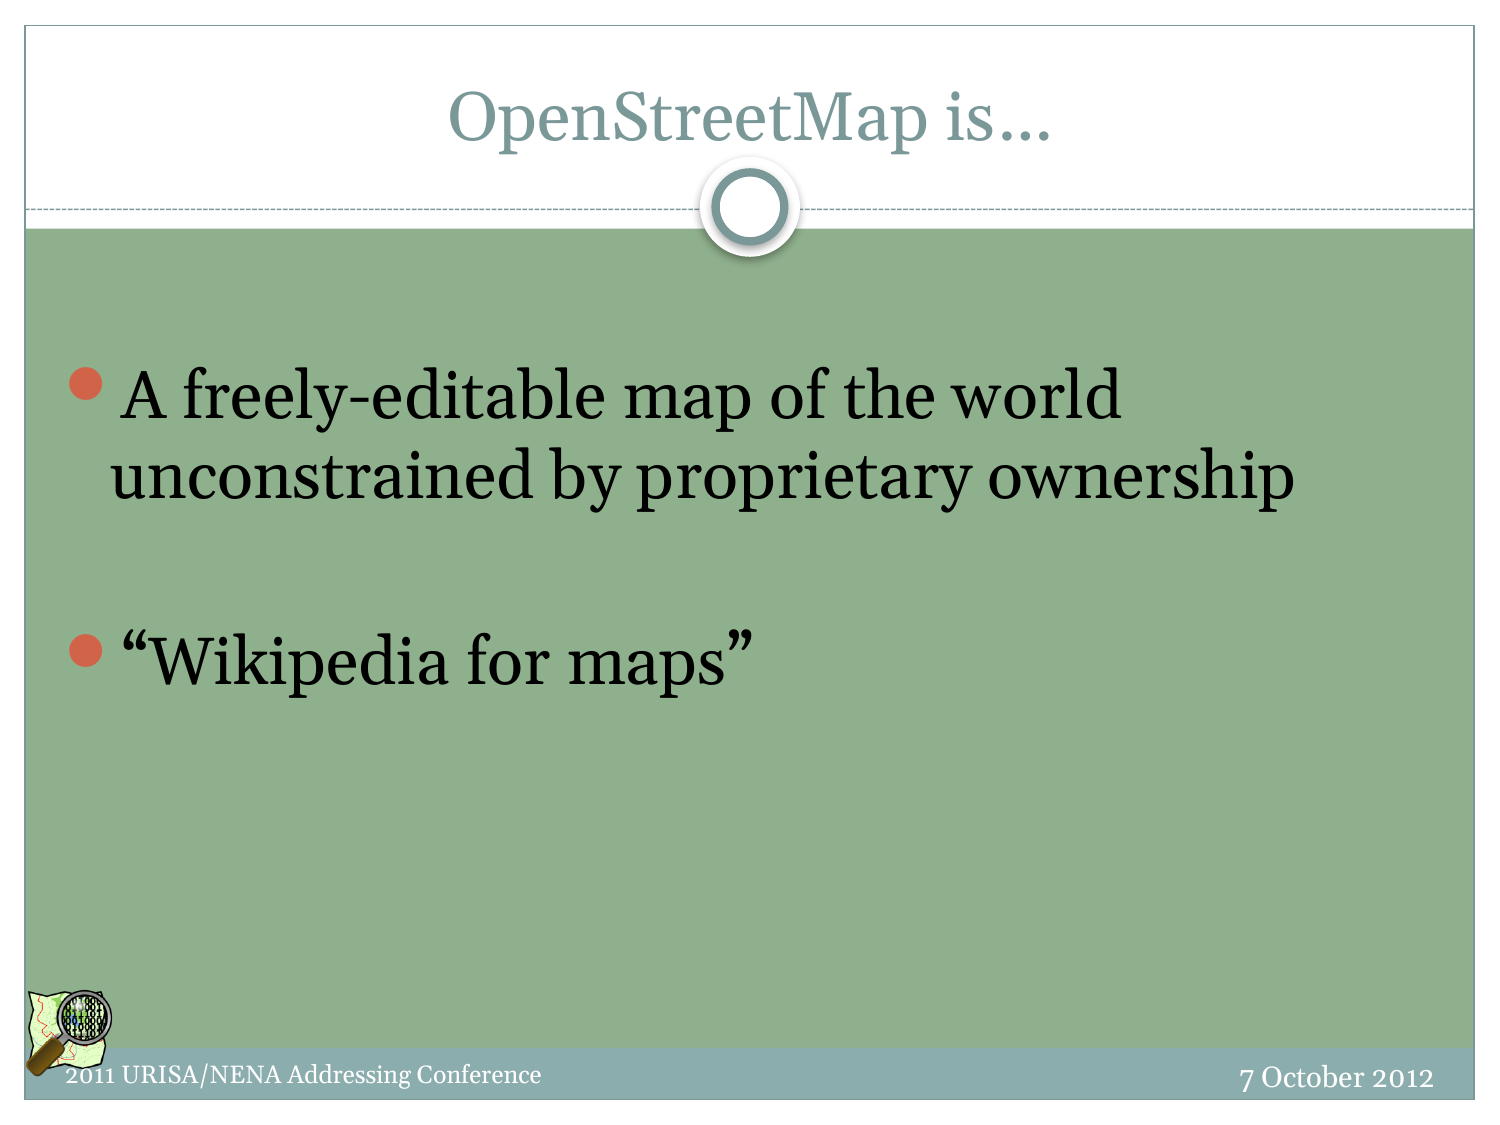

# OpenStreetMap is…

A freely-editable map of the world unconstrained by proprietary ownership

“Wikipedia for maps”

7 October 2012
2011 URISA/NENA Addressing Conference